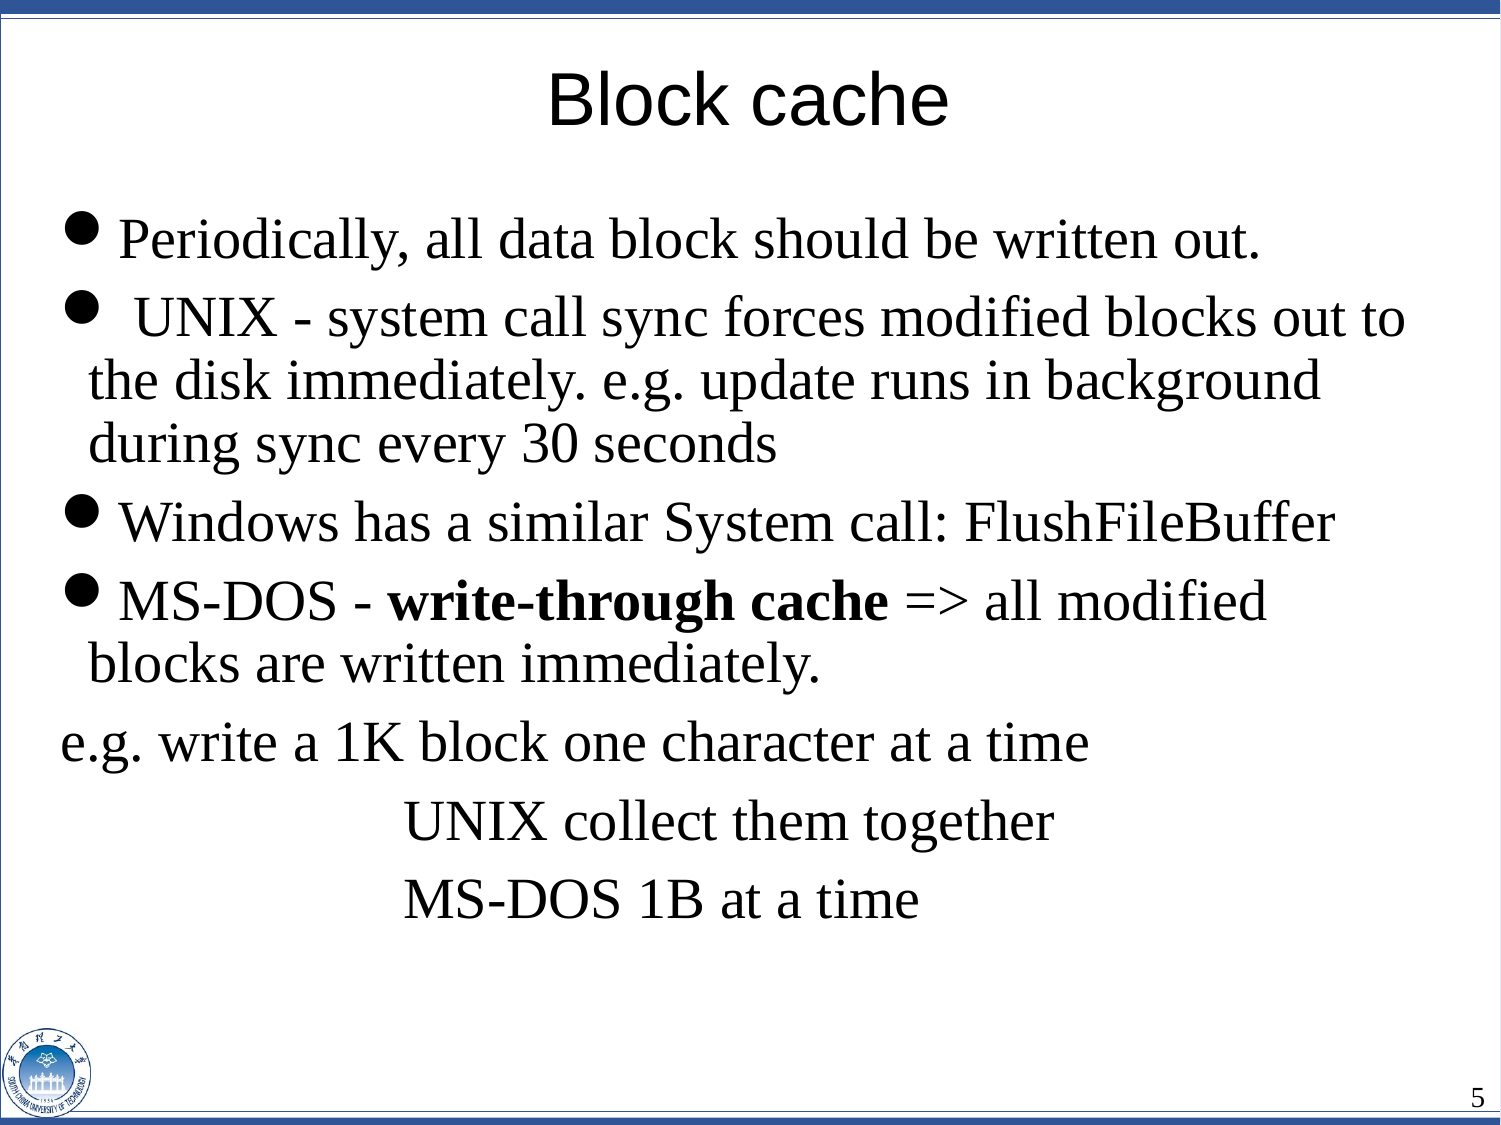

Block cache
Periodically, all data block should be written out.
 UNIX - system call sync forces modified blocks out to the disk immediately. e.g. update runs in background during sync every 30 seconds
Windows has a similar System call: FlushFileBuffer
MS-DOS - write-through cache => all modified blocks are written immediately.
e.g. write a 1K block one character at a time
			 UNIX collect them together
			 MS-DOS 1B at a time
5